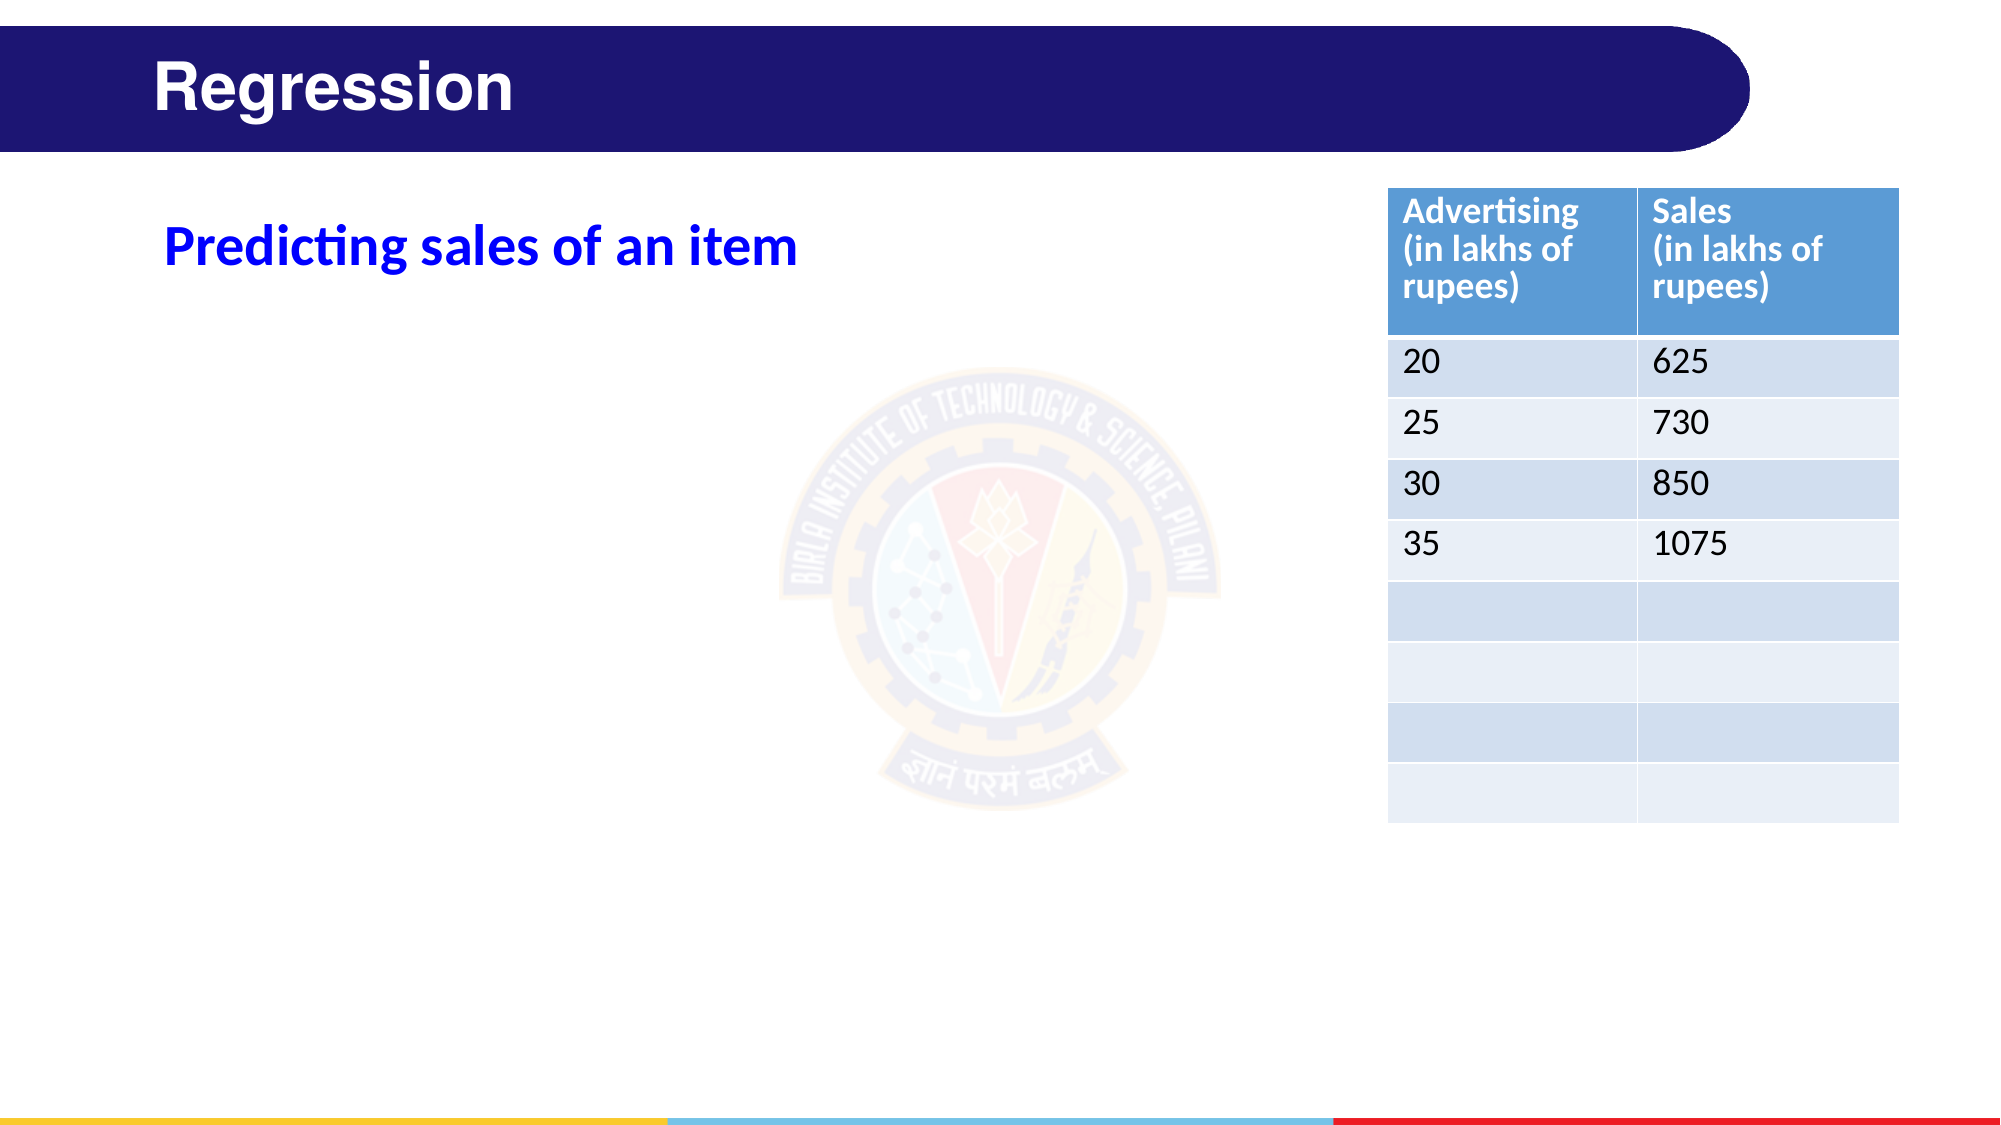

# Regression
| Advertising (in lakhs of rupees) | Sales (in lakhs of rupees) |
| --- | --- |
| 20 | 625 |
| 25 | 730 |
| 30 | 850 |
| 35 | 1075 |
|  |  |
|  |  |
|  |  |
|  |  |
Predicting sales of an item